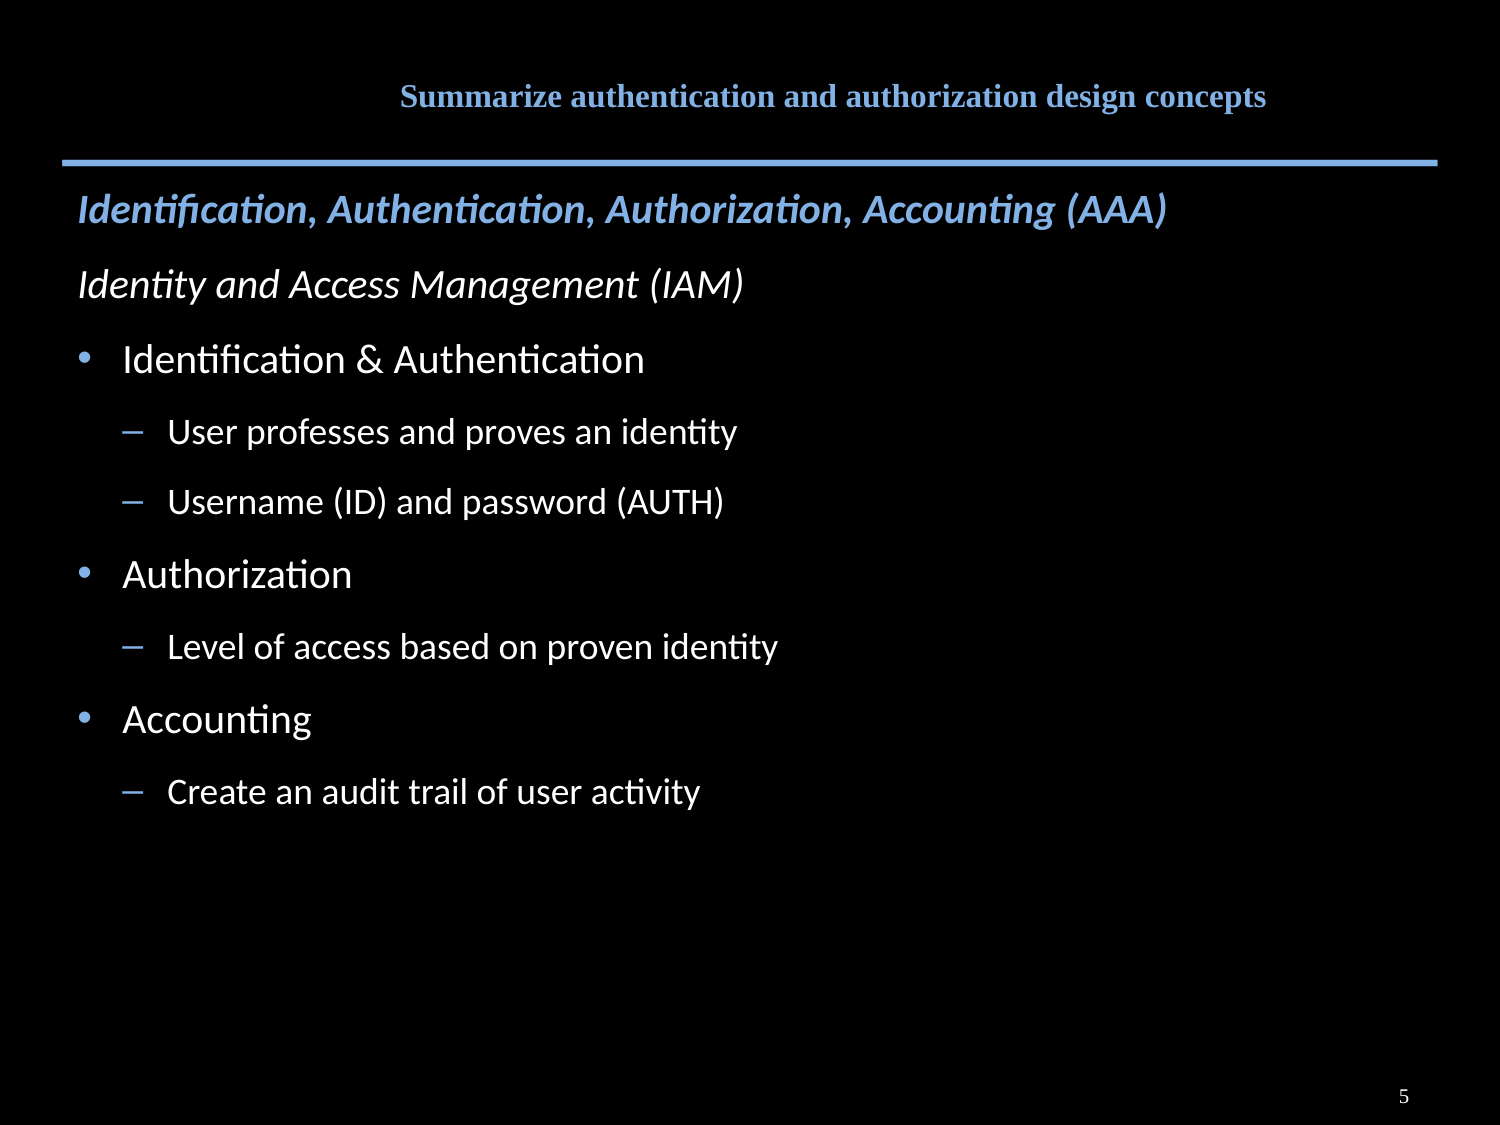

# Summarize authentication and authorization design concepts
Identification, Authentication, Authorization, Accounting (AAA)
Identity and Access Management (IAM)
Identification & Authentication
User professes and proves an identity
Username (ID) and password (AUTH)
Authorization
Level of access based on proven identity
Accounting
Create an audit trail of user activity

AAA
5